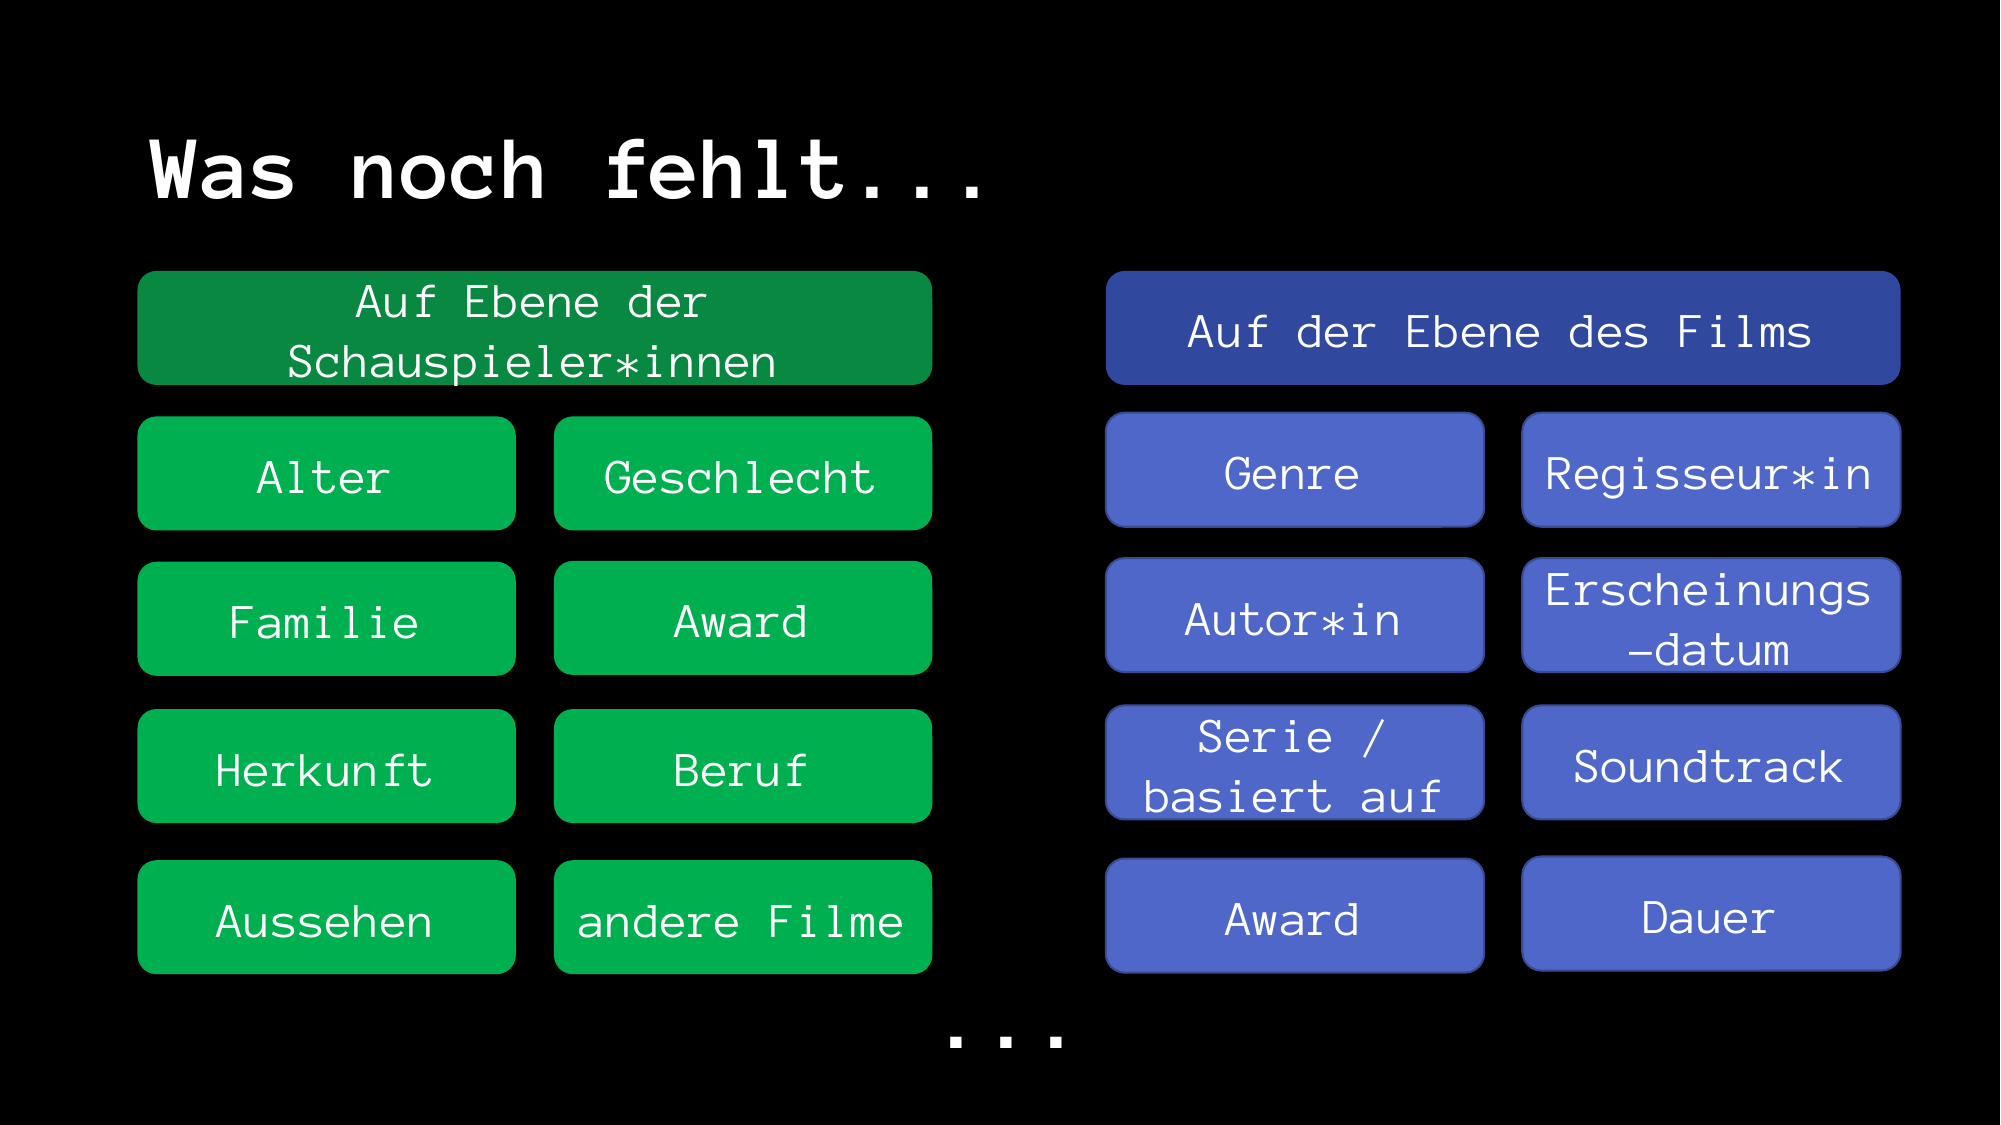

# Was noch fehlt...
Auf der Ebene des Films
Auf Ebene der Schauspieler*innen
Genre
Regisseur*in
Geschlecht
Alter
Autor*in
Erscheinungs-datum
Award
Familie
Serie / basiert auf
Soundtrack
Beruf
Herkunft
Dauer
Award
Aussehen
andere Filme
...